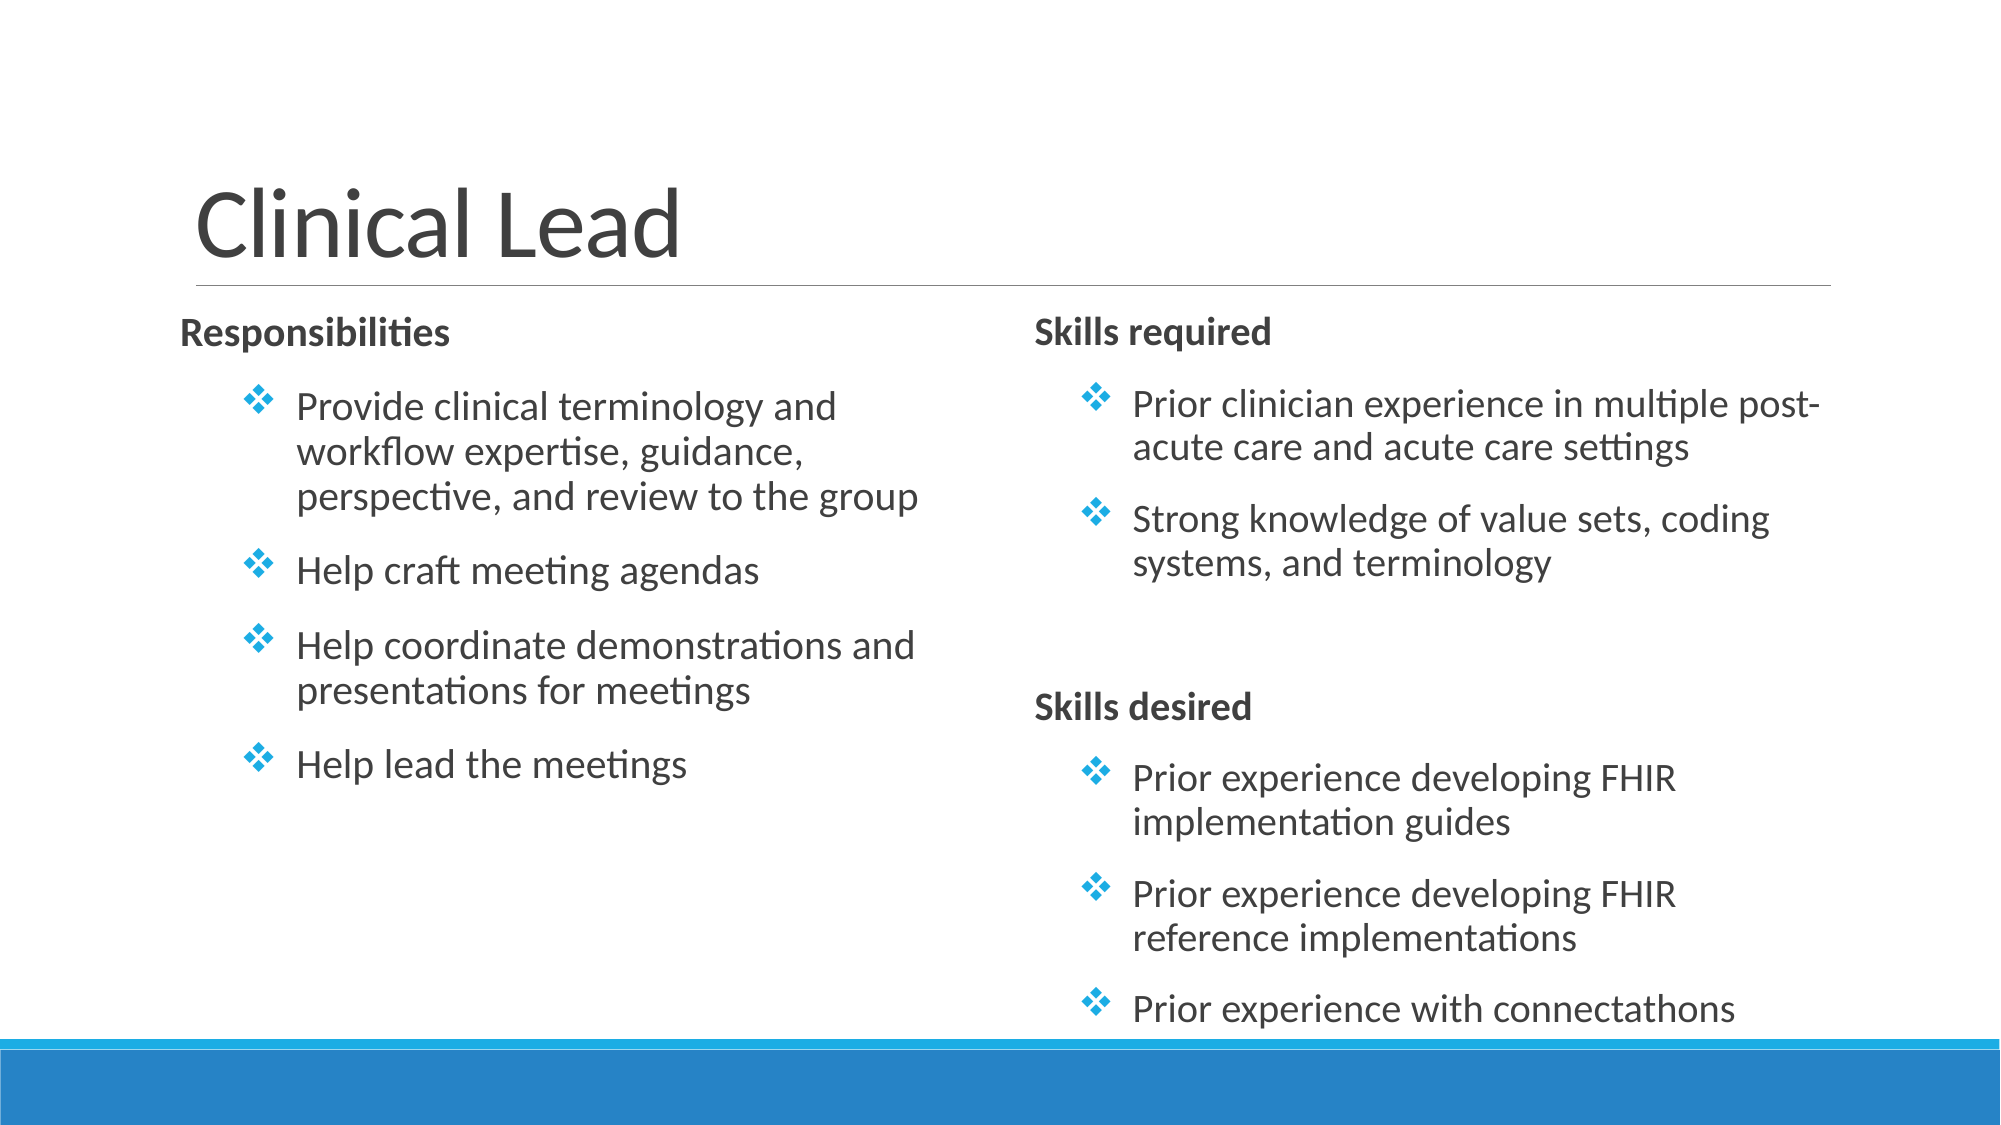

# Clinical Lead
Responsibilities
Provide clinical terminology and workflow expertise, guidance, perspective, and review to the group
Help craft meeting agendas
Help coordinate demonstrations and presentations for meetings
Help lead the meetings

Skills required
Prior clinician experience in multiple post-acute care and acute care settings
Strong knowledge of value sets, coding systems, and terminology

Skills desired
Prior experience developing FHIR implementation guides
Prior experience developing FHIR reference implementations
Prior experience with connectathons